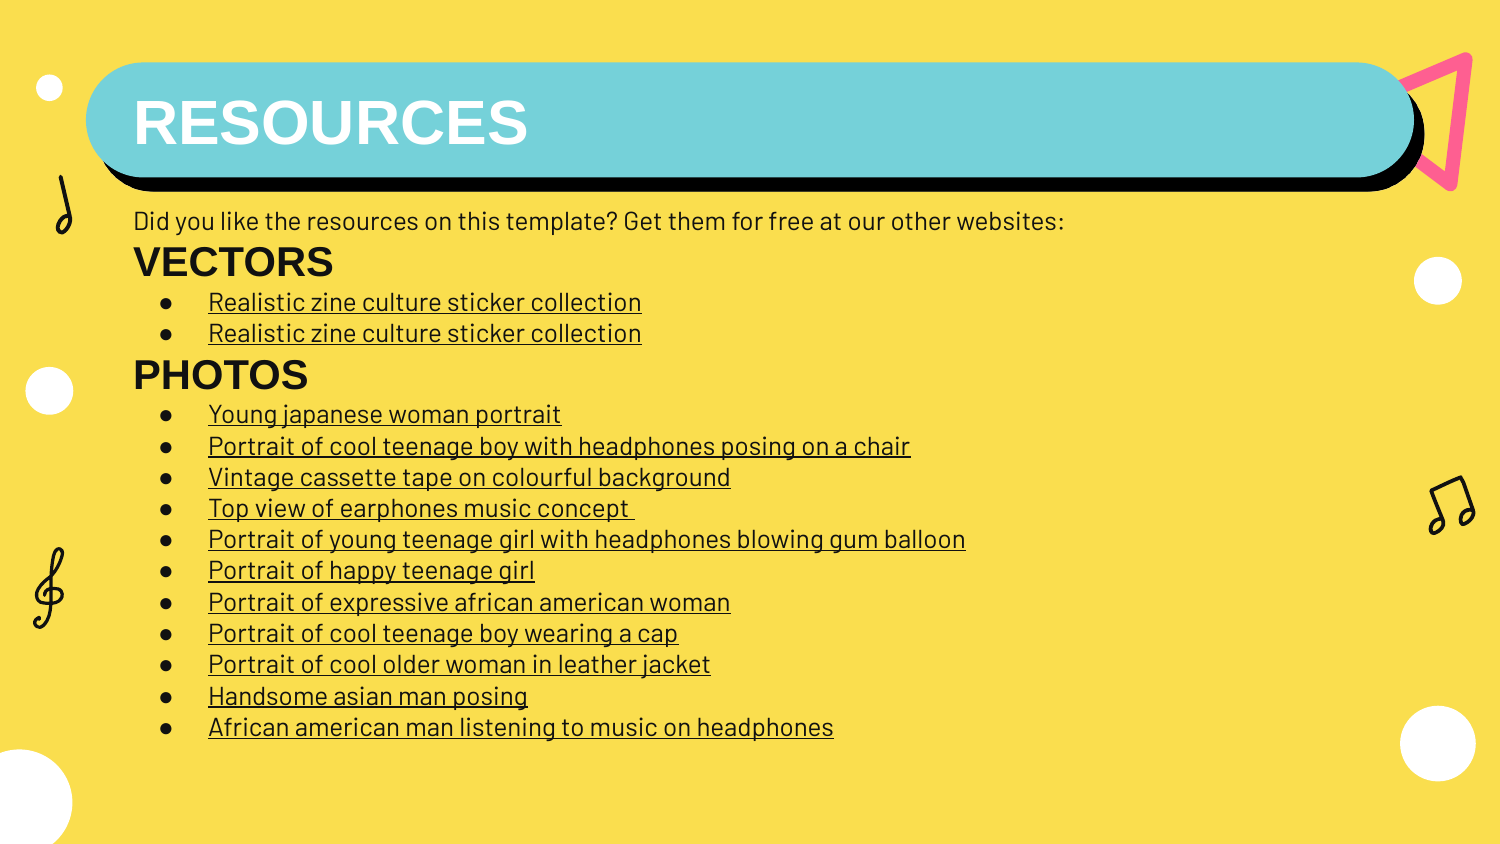

# RESOURCES
Did you like the resources on this template? Get them for free at our other websites:
VECTORS
Realistic zine culture sticker collection
Realistic zine culture sticker collection
PHOTOS
Young japanese woman portrait
Portrait of cool teenage boy with headphones posing on a chair
Vintage cassette tape on colourful background
Top view of earphones music concept
Portrait of young teenage girl with headphones blowing gum balloon
Portrait of happy teenage girl
Portrait of expressive african american woman
Portrait of cool teenage boy wearing a cap
Portrait of cool older woman in leather jacket
Handsome asian man posing
African american man listening to music on headphones